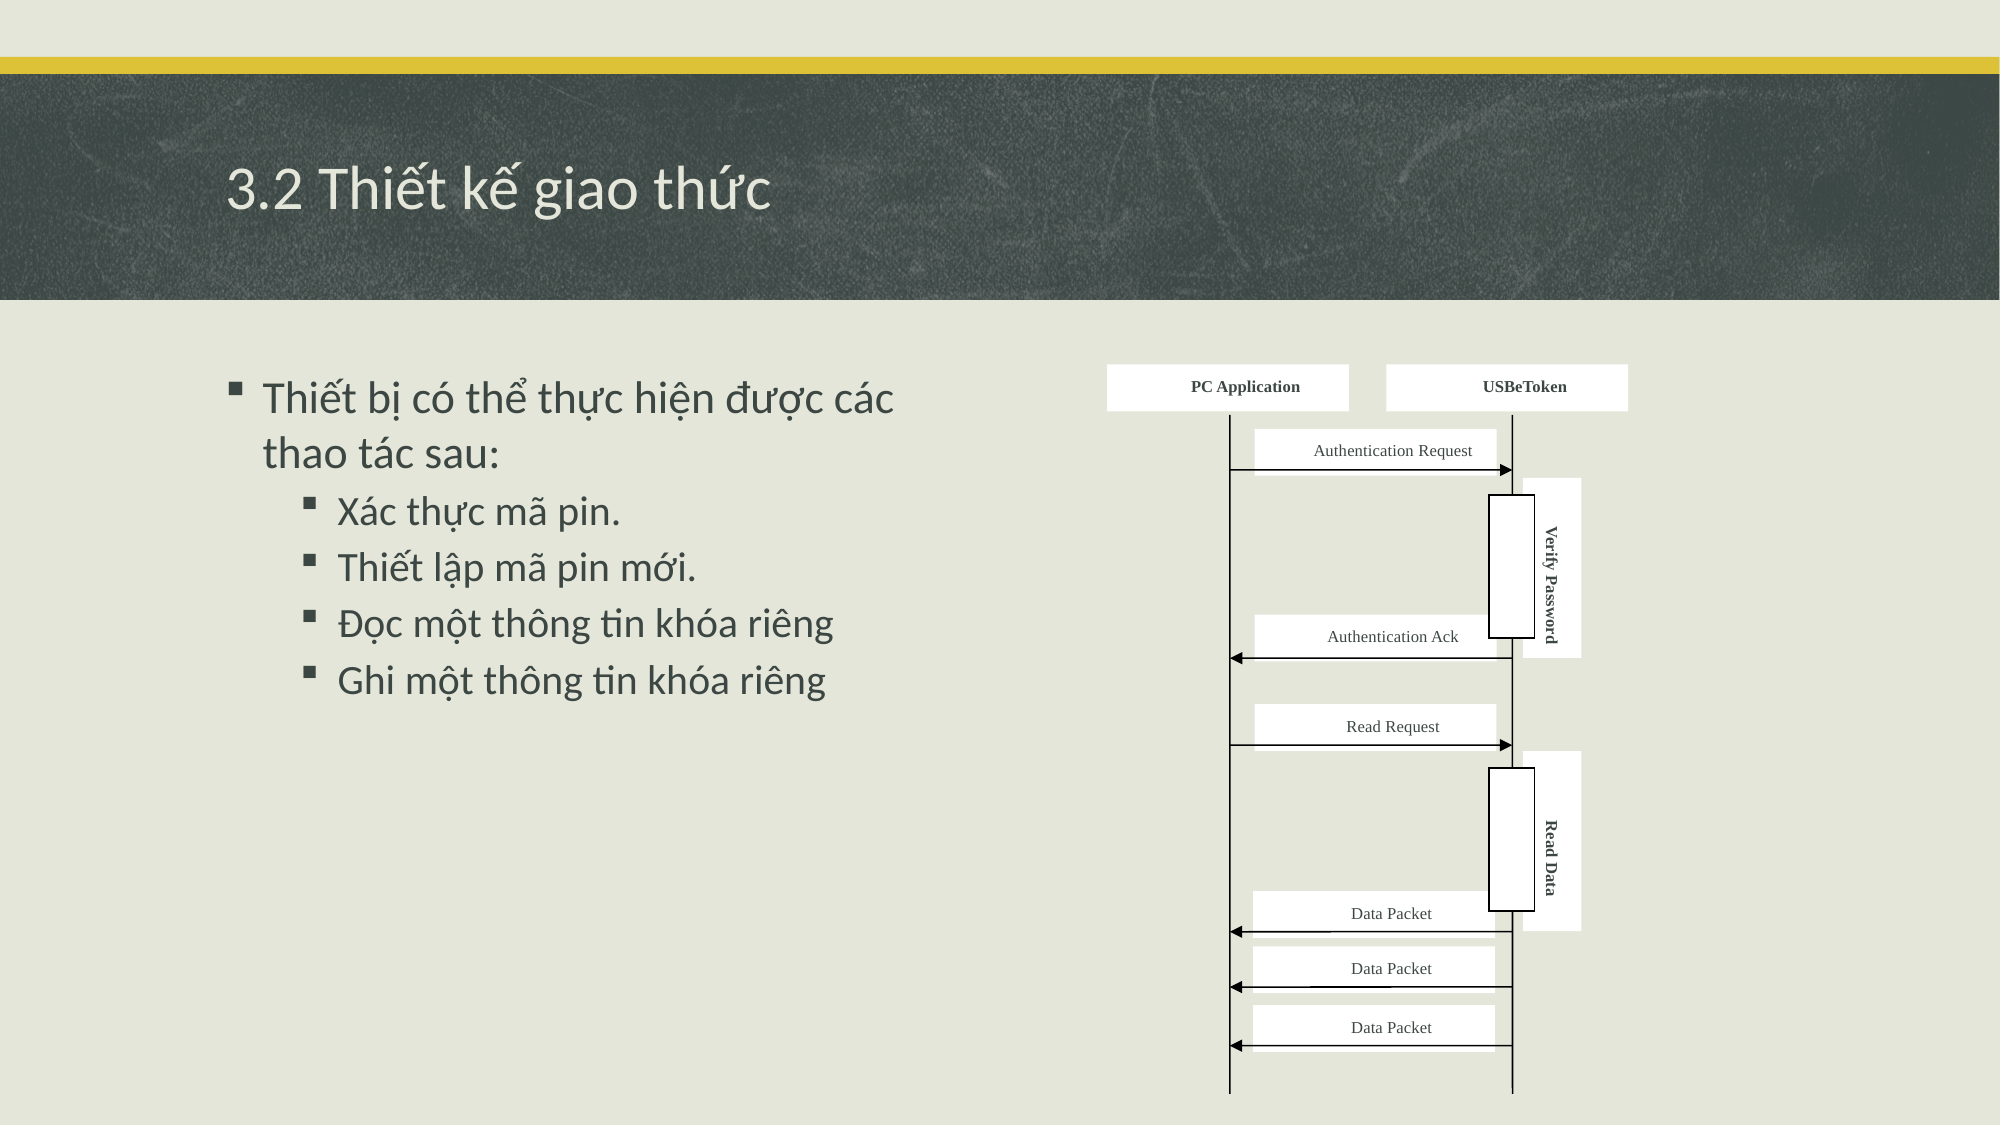

# 3.2 Thiết kế giao thức

PC Application

USBeToken

Authentication Request

Verify Password

Authentication Ack

Read Request

Read Data

Data Packet

Data Packet

Data Packet

Thiết bị có thể thực hiện được các thao tác sau:
Xác thực mã pin.
Thiết lập mã pin mới.
Đọc một thông tin khóa riêng
Ghi một thông tin khóa riêng